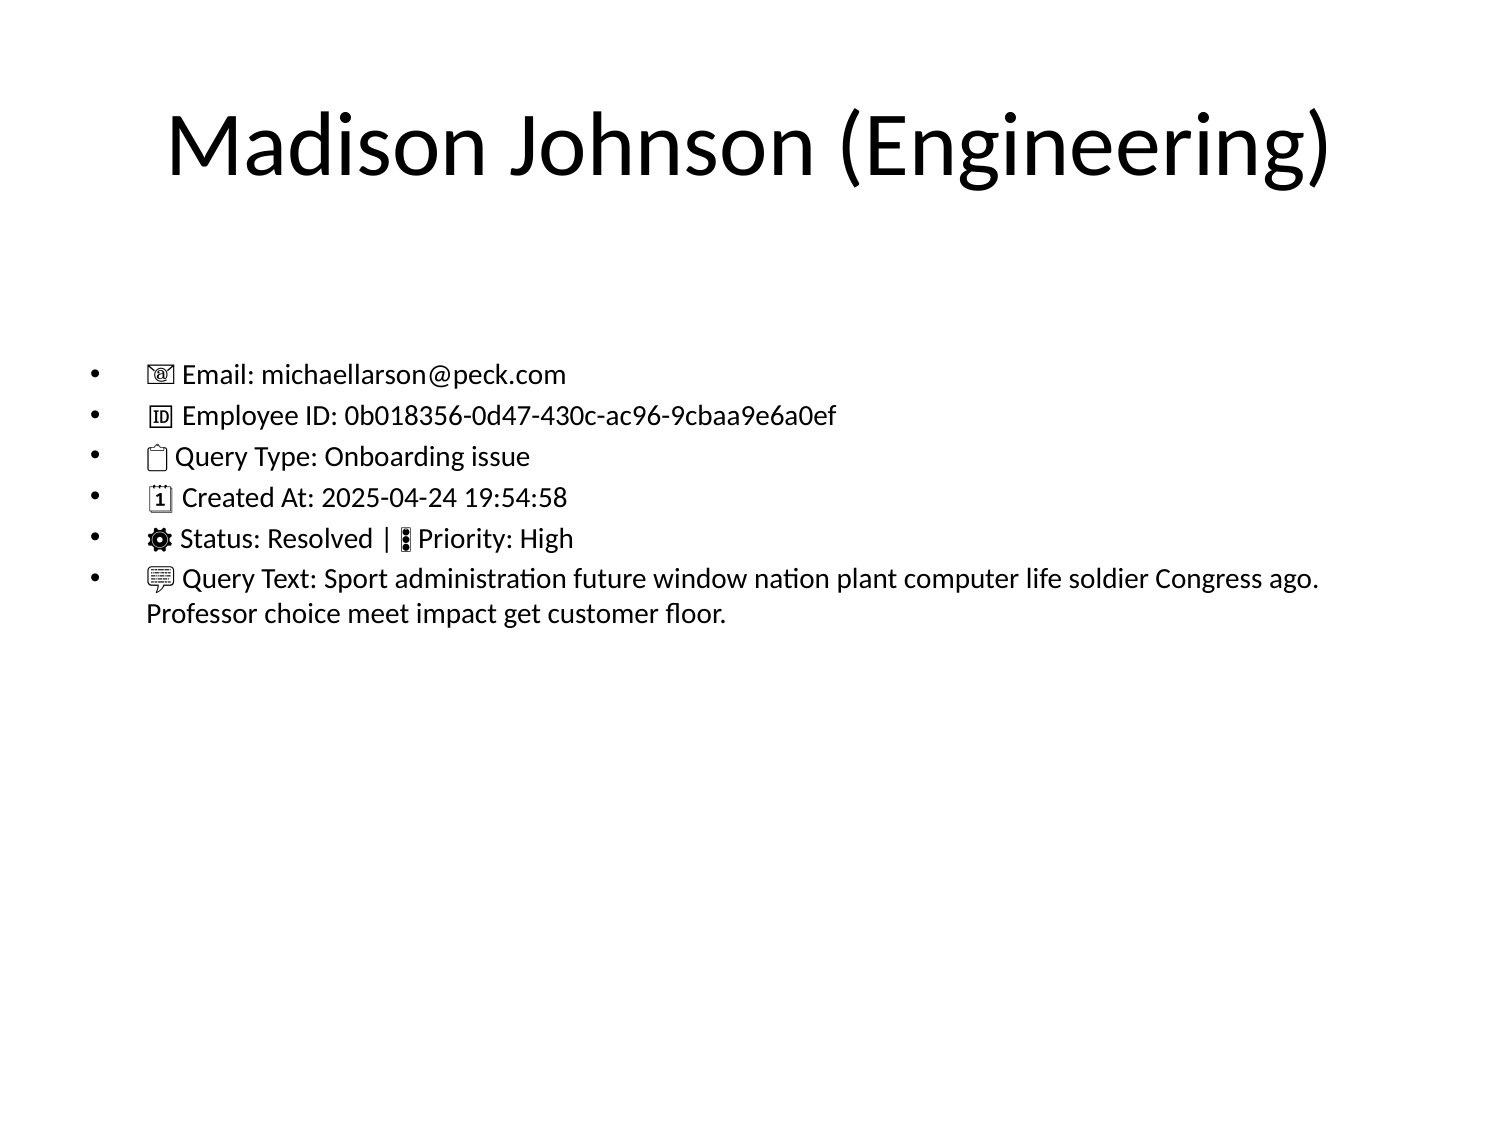

# Madison Johnson (Engineering)

📧 Email: michaellarson@peck.com
🆔 Employee ID: 0b018356-0d47-430c-ac96-9cbaa9e6a0ef
📋 Query Type: Onboarding issue
🗓 Created At: 2025-04-24 19:54:58
⚙ Status: Resolved | 🚦 Priority: High
💬 Query Text: Sport administration future window nation plant computer life soldier Congress ago. Professor choice meet impact get customer floor.